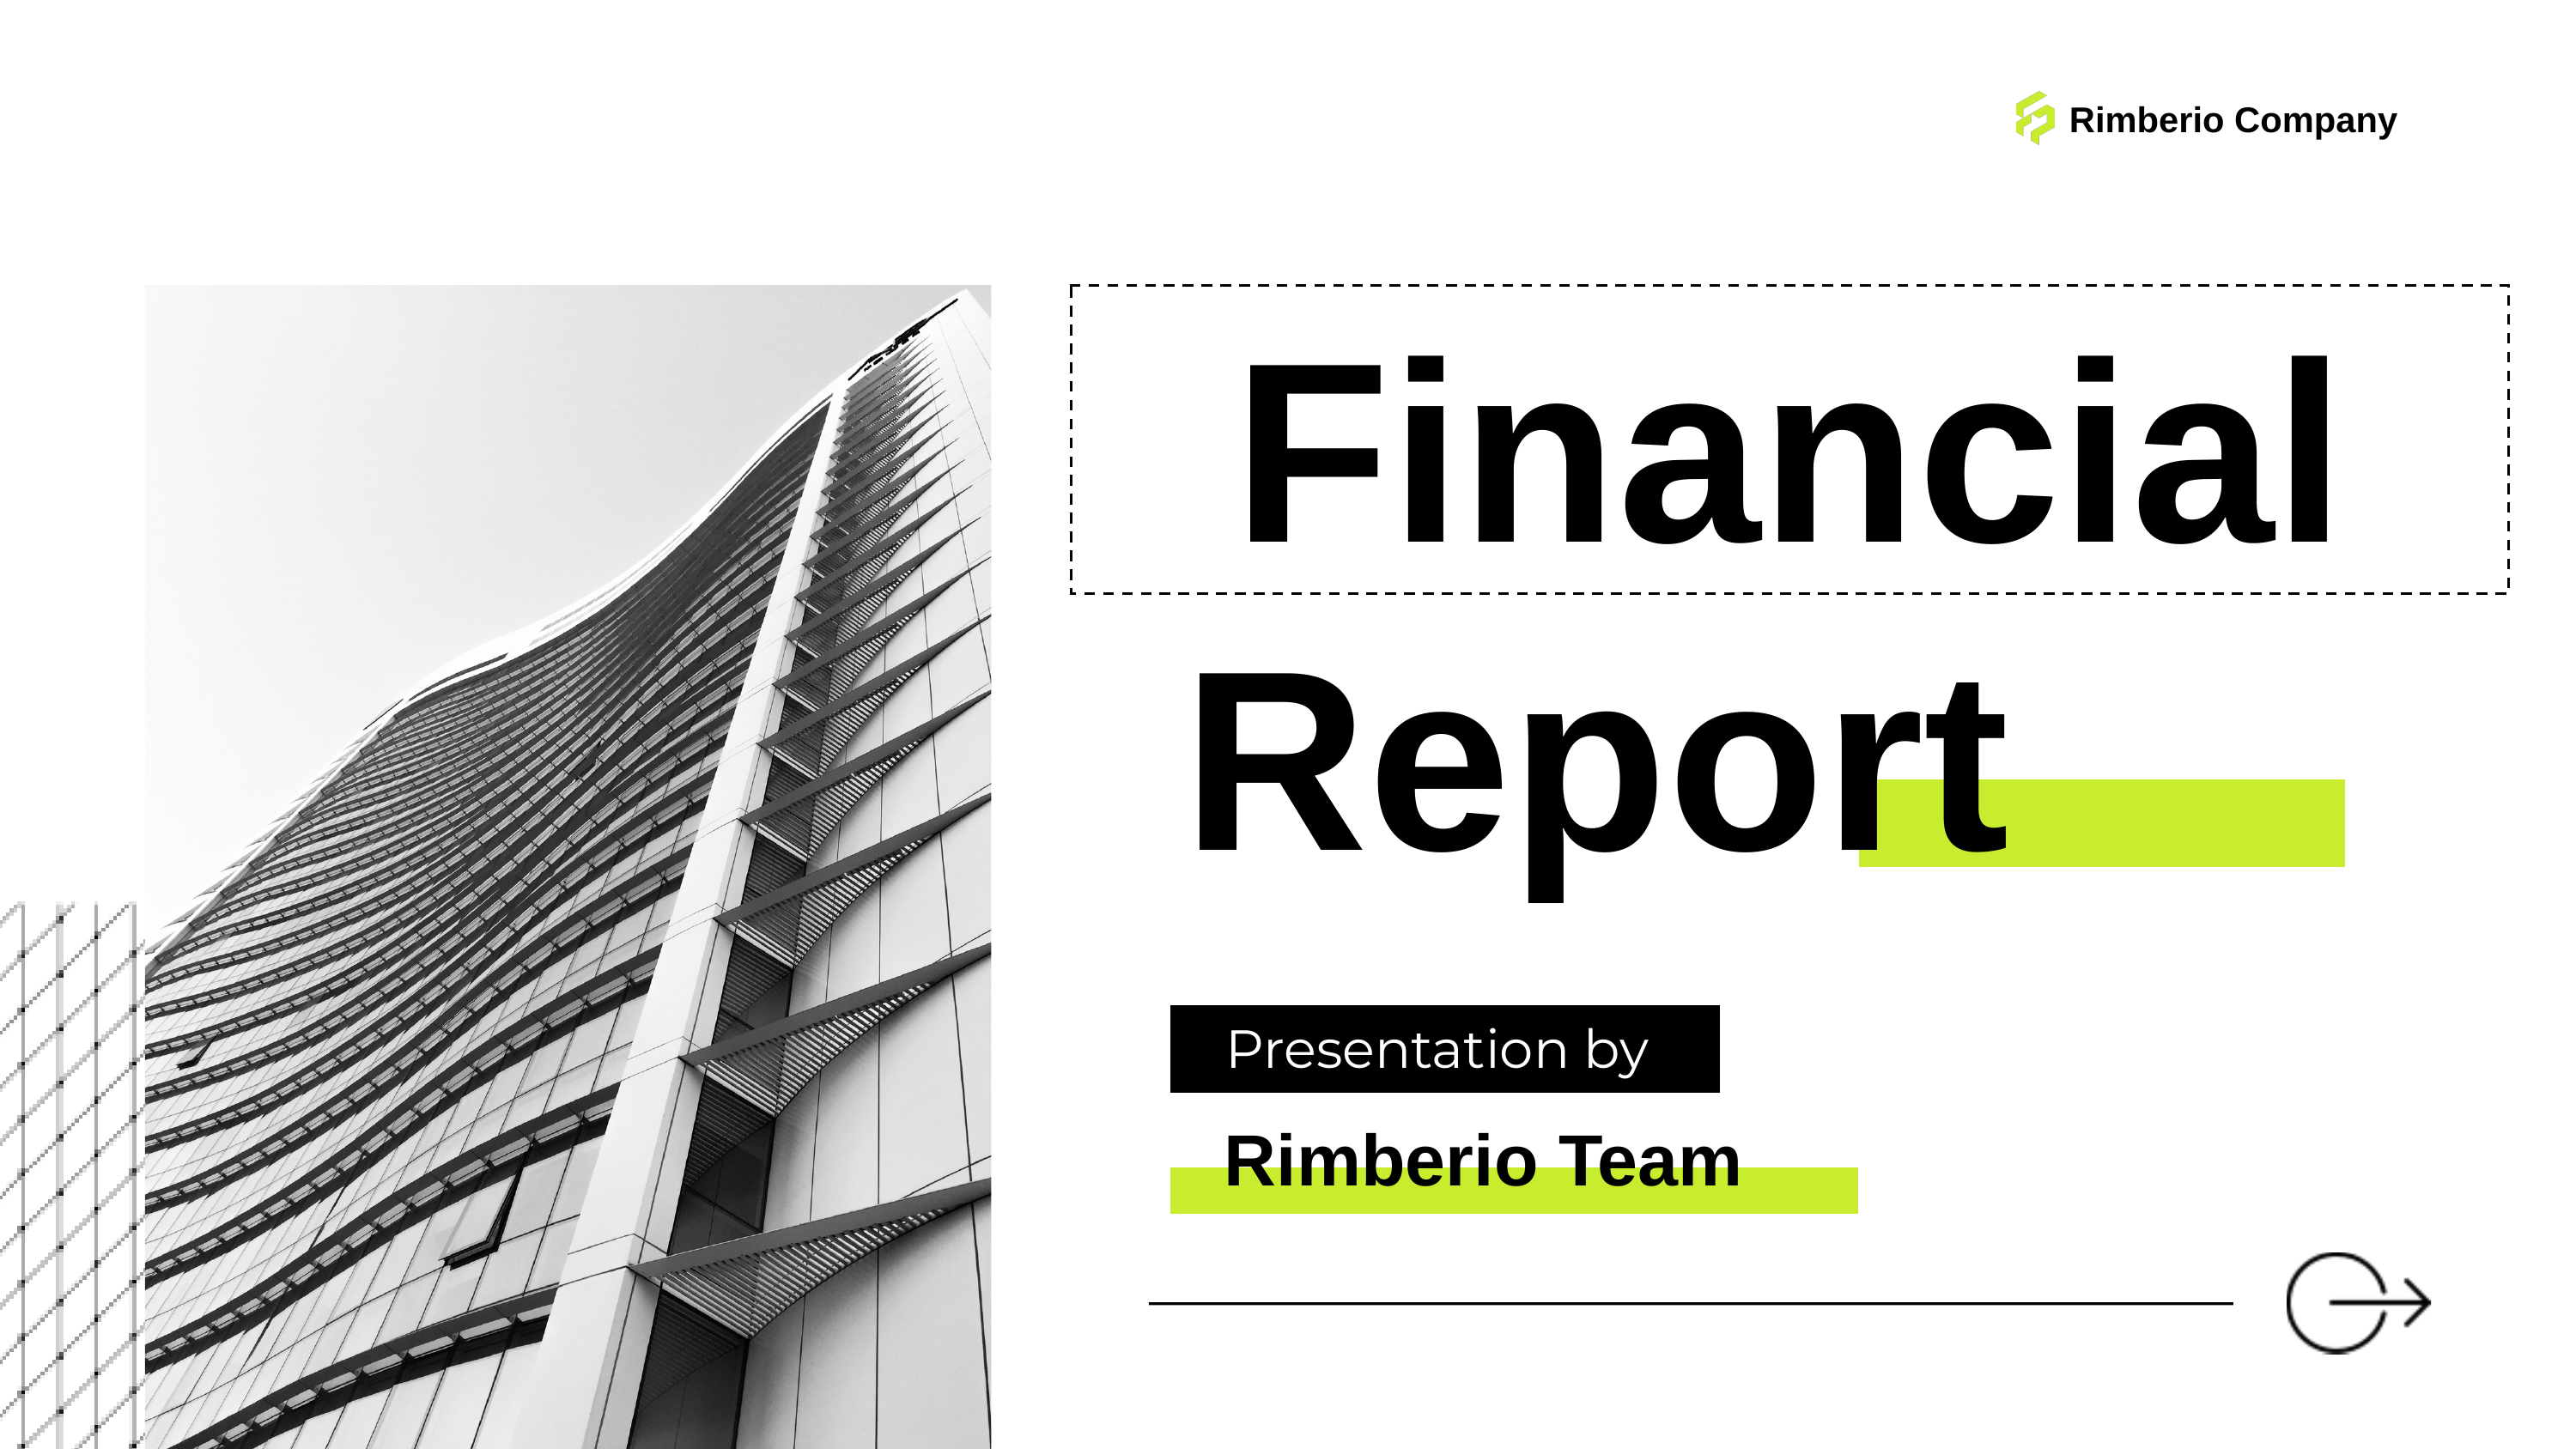

Rimberio Company

Financial
Report

Presentation by
Rimberio Team